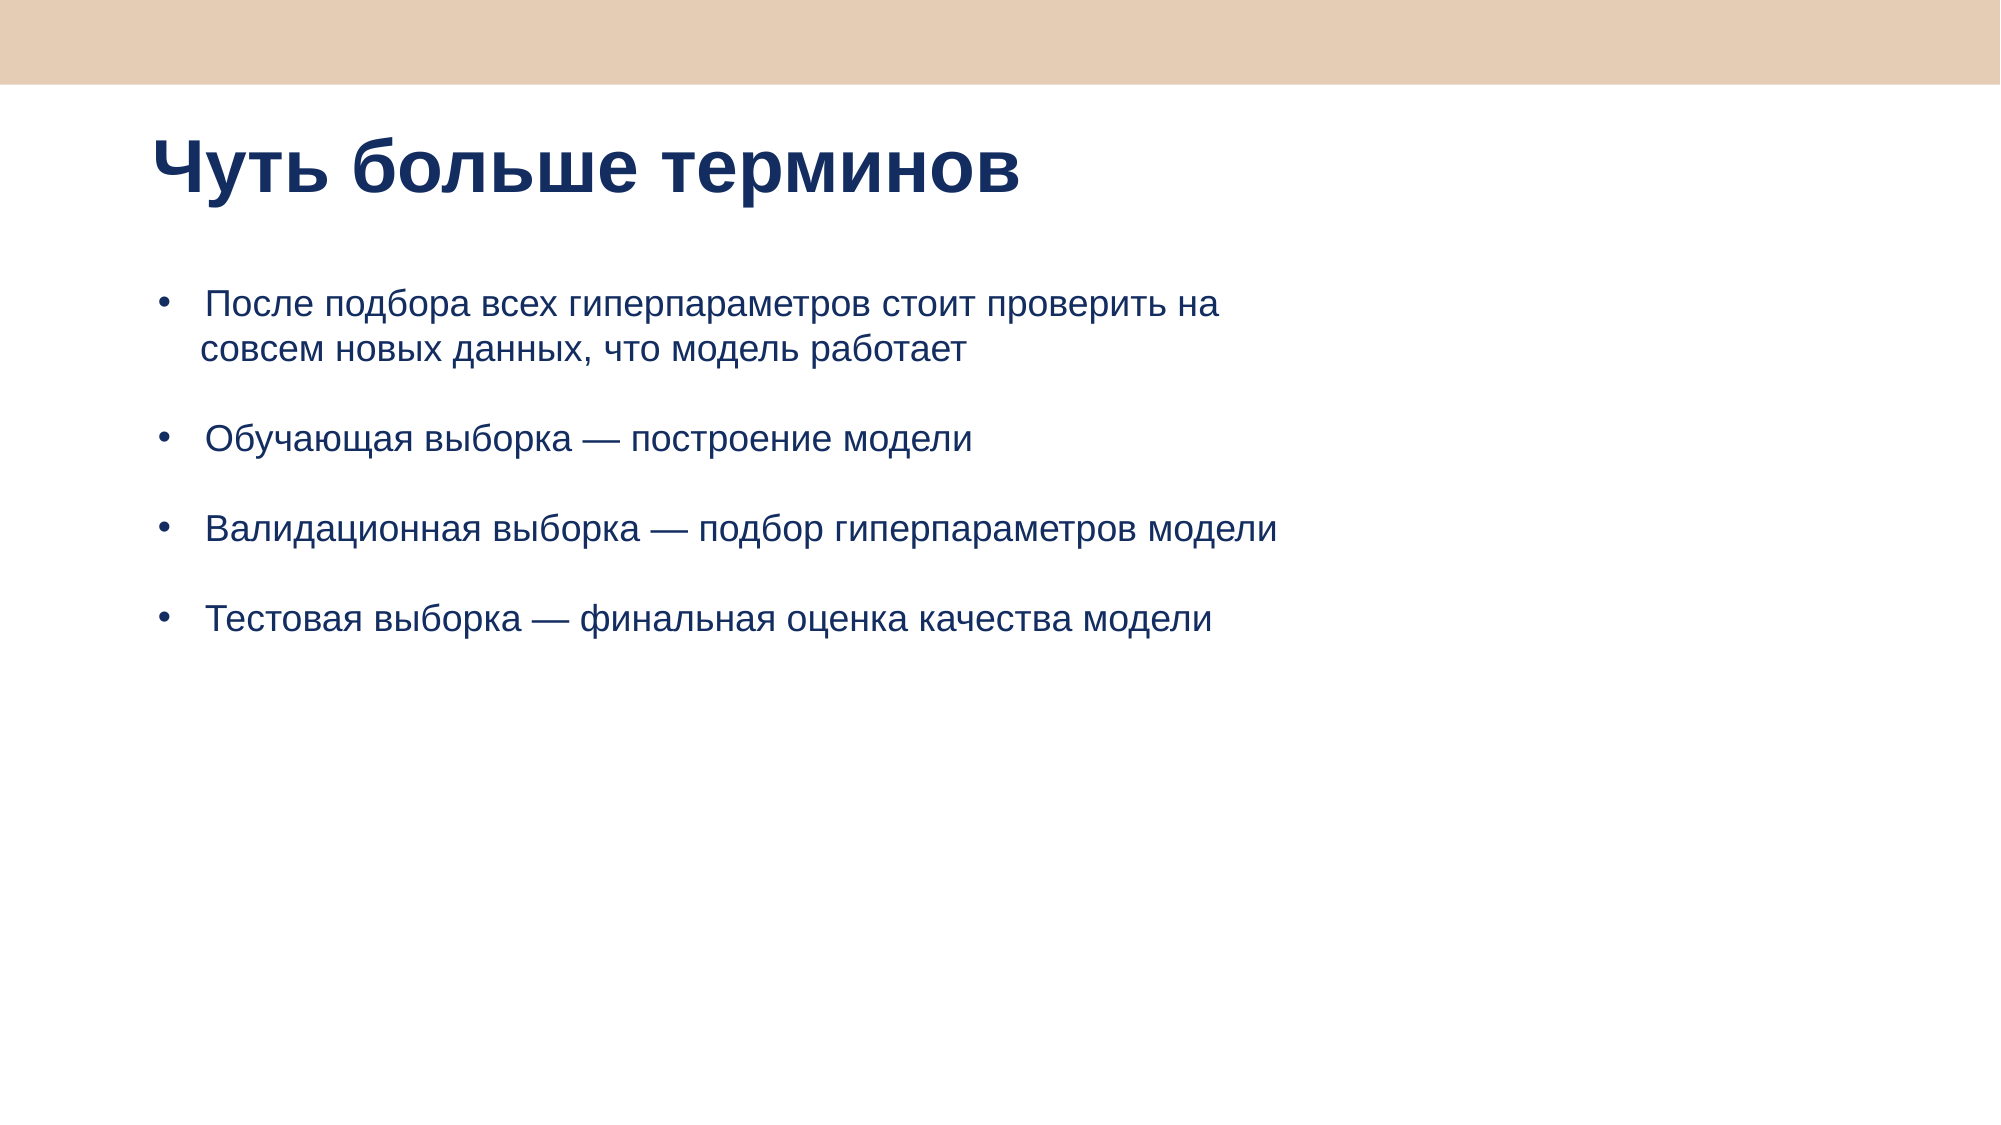

# Чуть больше терминов
После подбора всех гиперпараметров стоит проверить на
    совсем новых данных, что модель работает

Обучающая выборка — построение модели

Валидационная выборка — подбор гиперпараметров модели

Тестовая выборка — финальная оценка качества модели